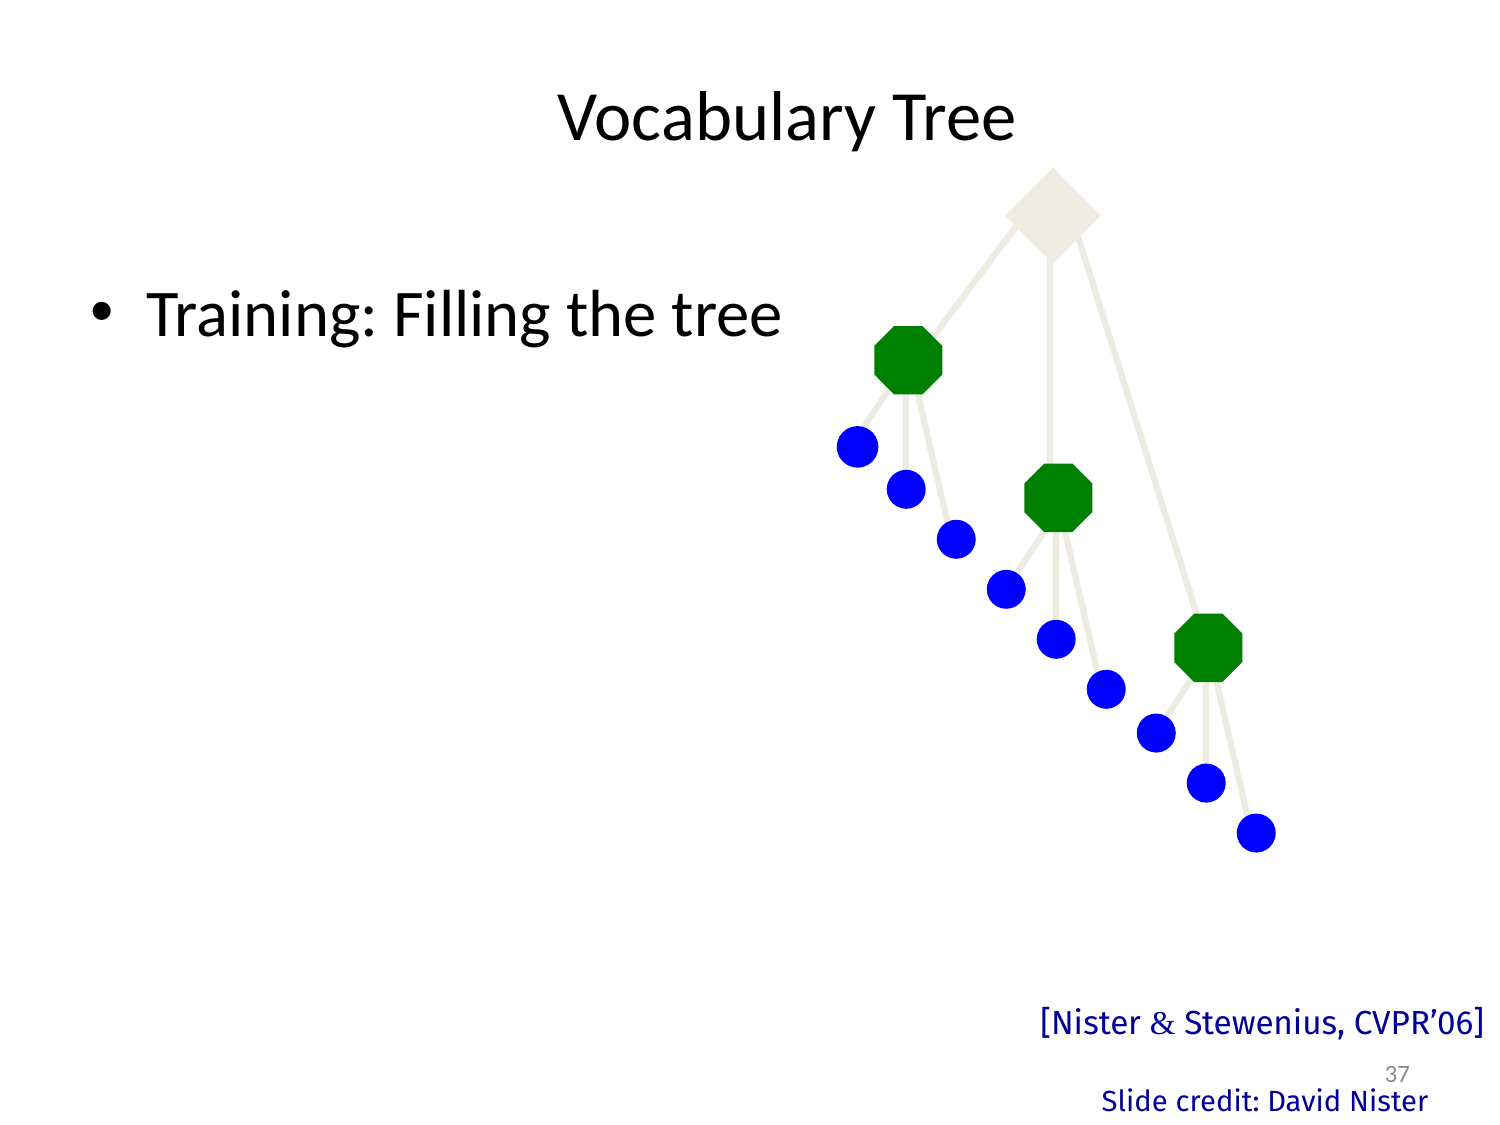

Training: Filling the tree
Vocabulary Tree

[Nister & Stewenius, CVPR’06]
37
Slide credit: David Nister